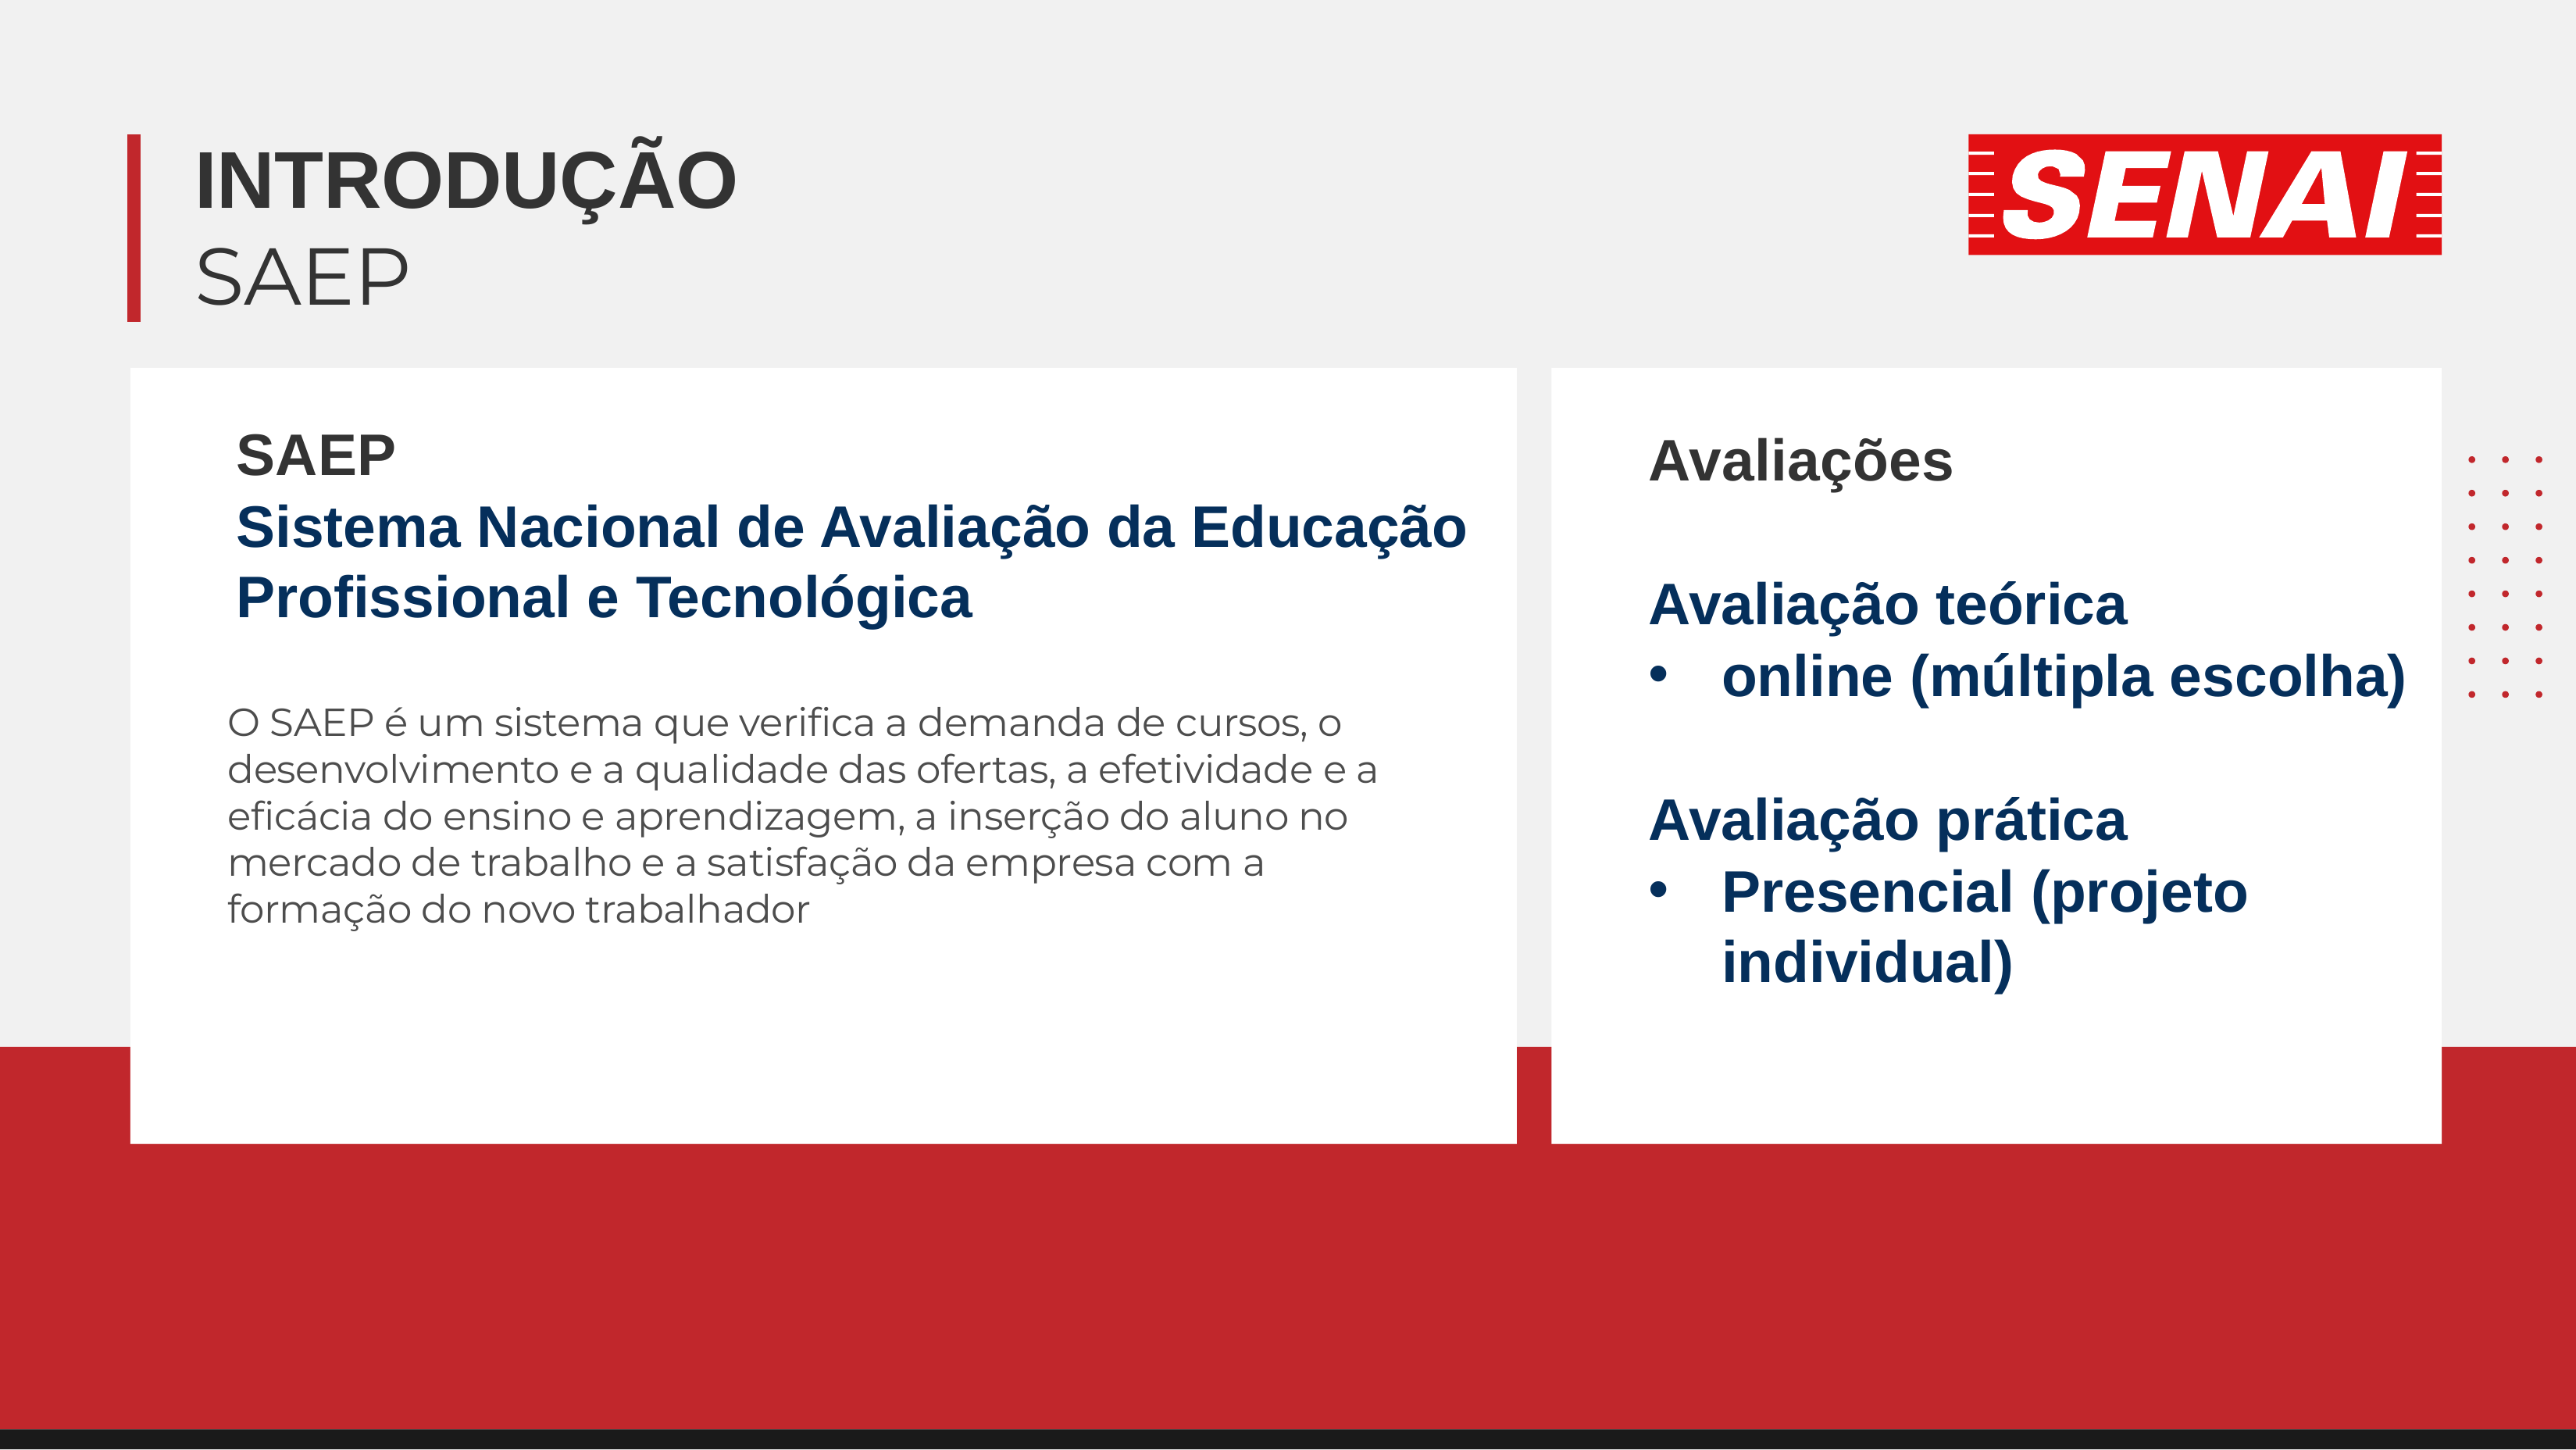

# INTRODUÇÃO
SAEP

SAEP
Sistema Nacional de Avaliação da Educação Profissional e Tecnológica
Avaliações

Avaliação teórica
online (múltipla escolha)

Avaliação prática
Presencial (projeto individual)

O SAEP é um sistema que verifica a demanda de cursos, o desenvolvimento e a qualidade das ofertas, a efetividade e a eficácia do ensino e aprendizagem, a inserção do aluno no mercado de trabalho e a satisfação da empresa com a formação do novo trabalhador